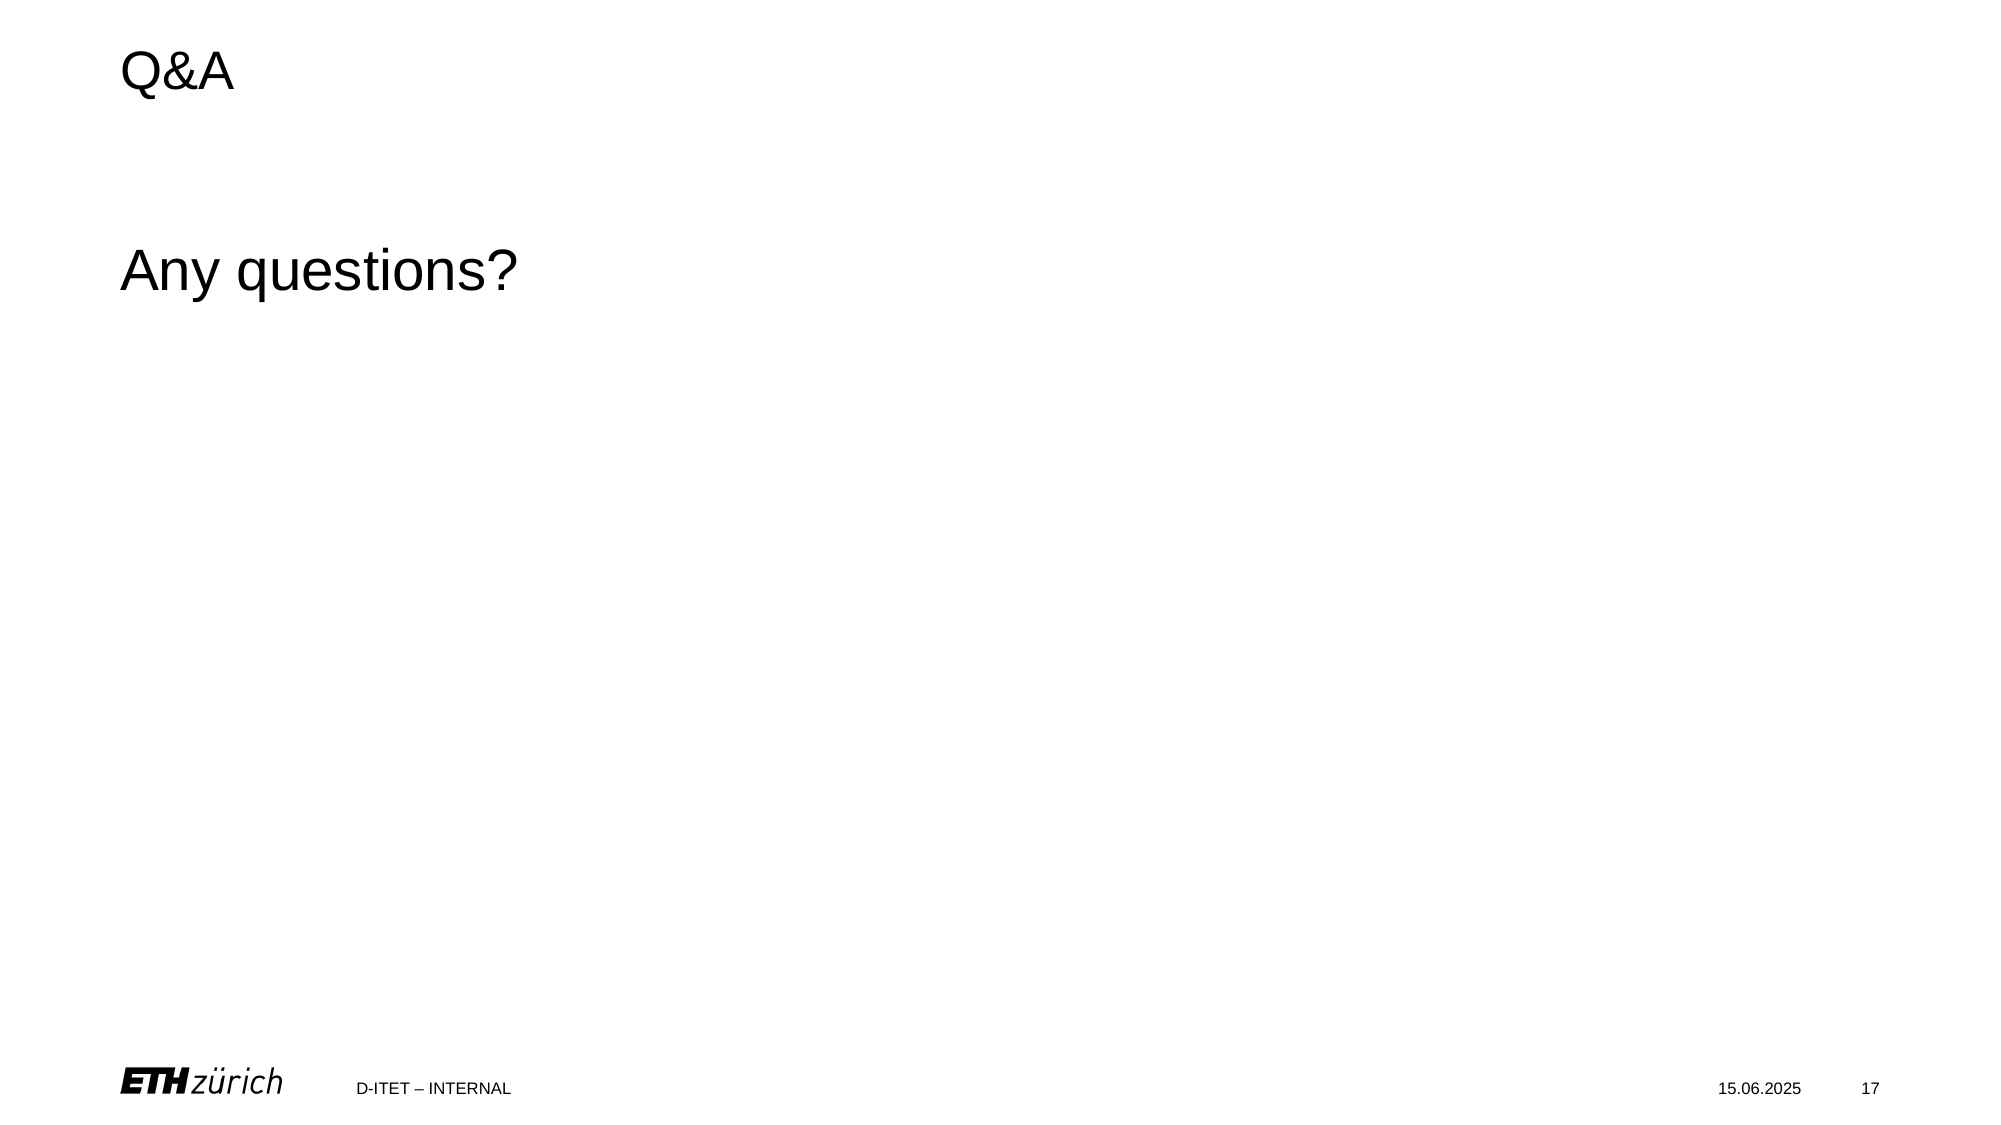

# Q&A
Any questions?
D-ITET – INTERNAL
15.06.2025
17